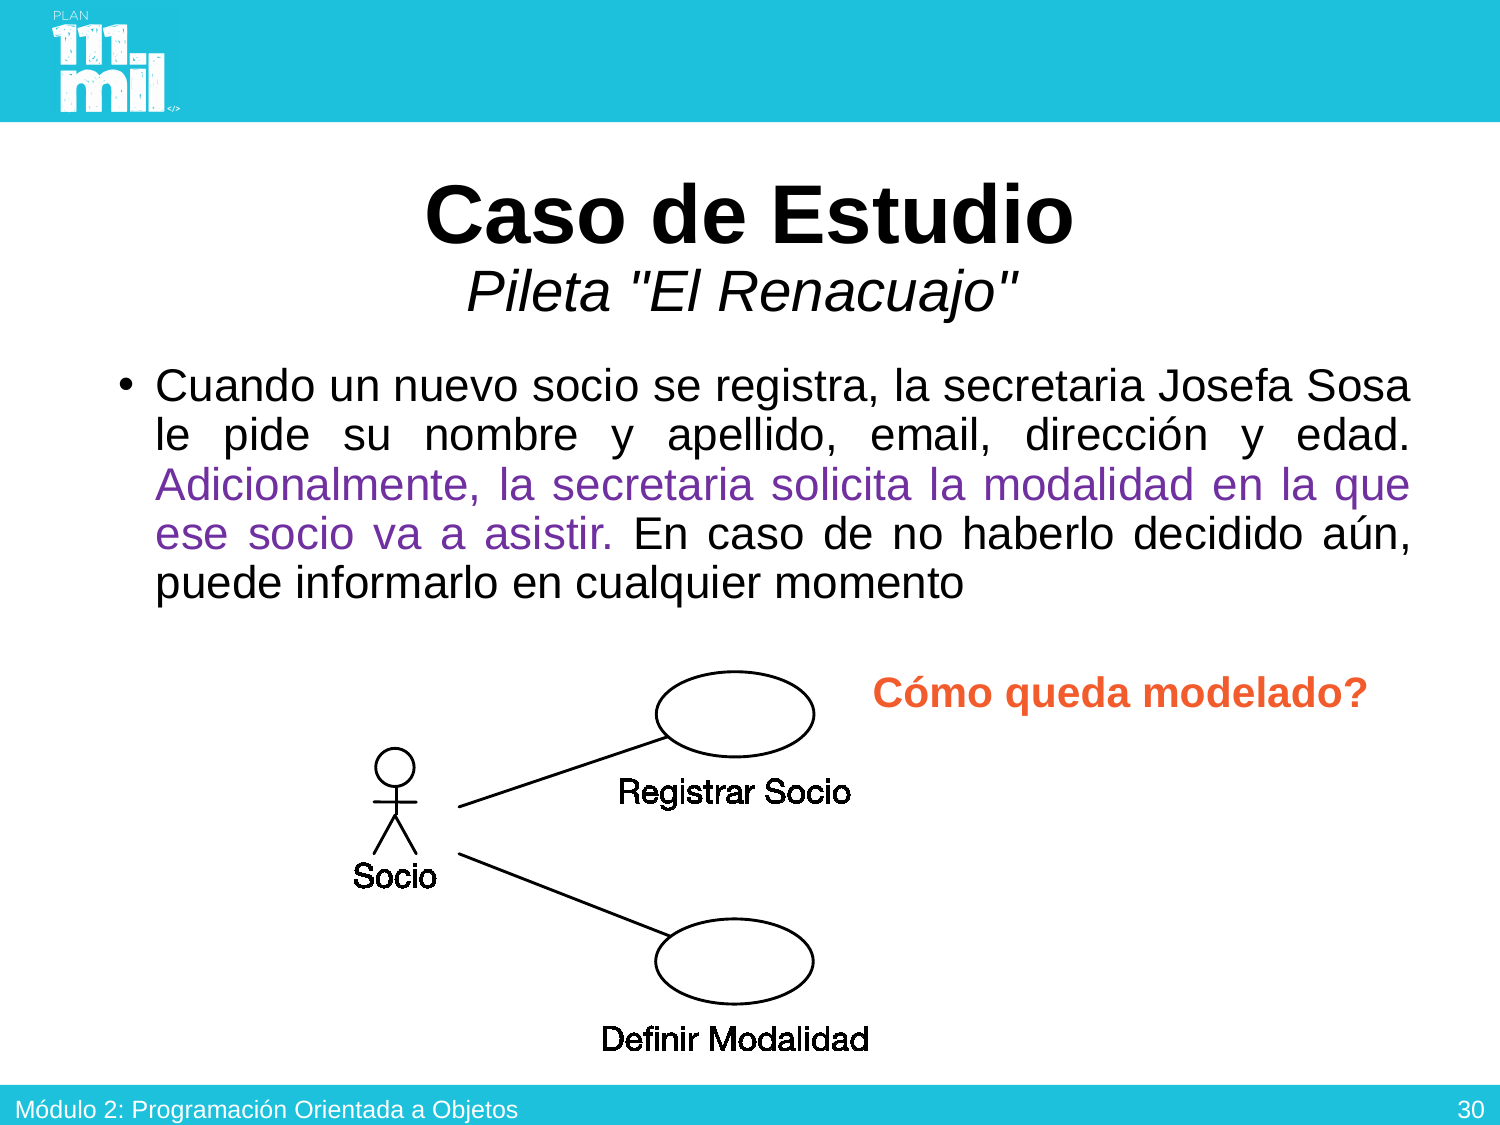

# Caso de Estudio Pileta "El Renacuajo"
Cuando un nuevo socio se registra, la secretaria Josefa Sosa le pide su nombre y apellido, email, dirección y edad. Adicionalmente, la secretaria solicita la modalidad en la que ese socio va a asistir. En caso de no haberlo decidido aún, puede informarlo en cualquier momento
Cómo queda modelado?

30
Módulo 2: Programación Orientada a Objetos